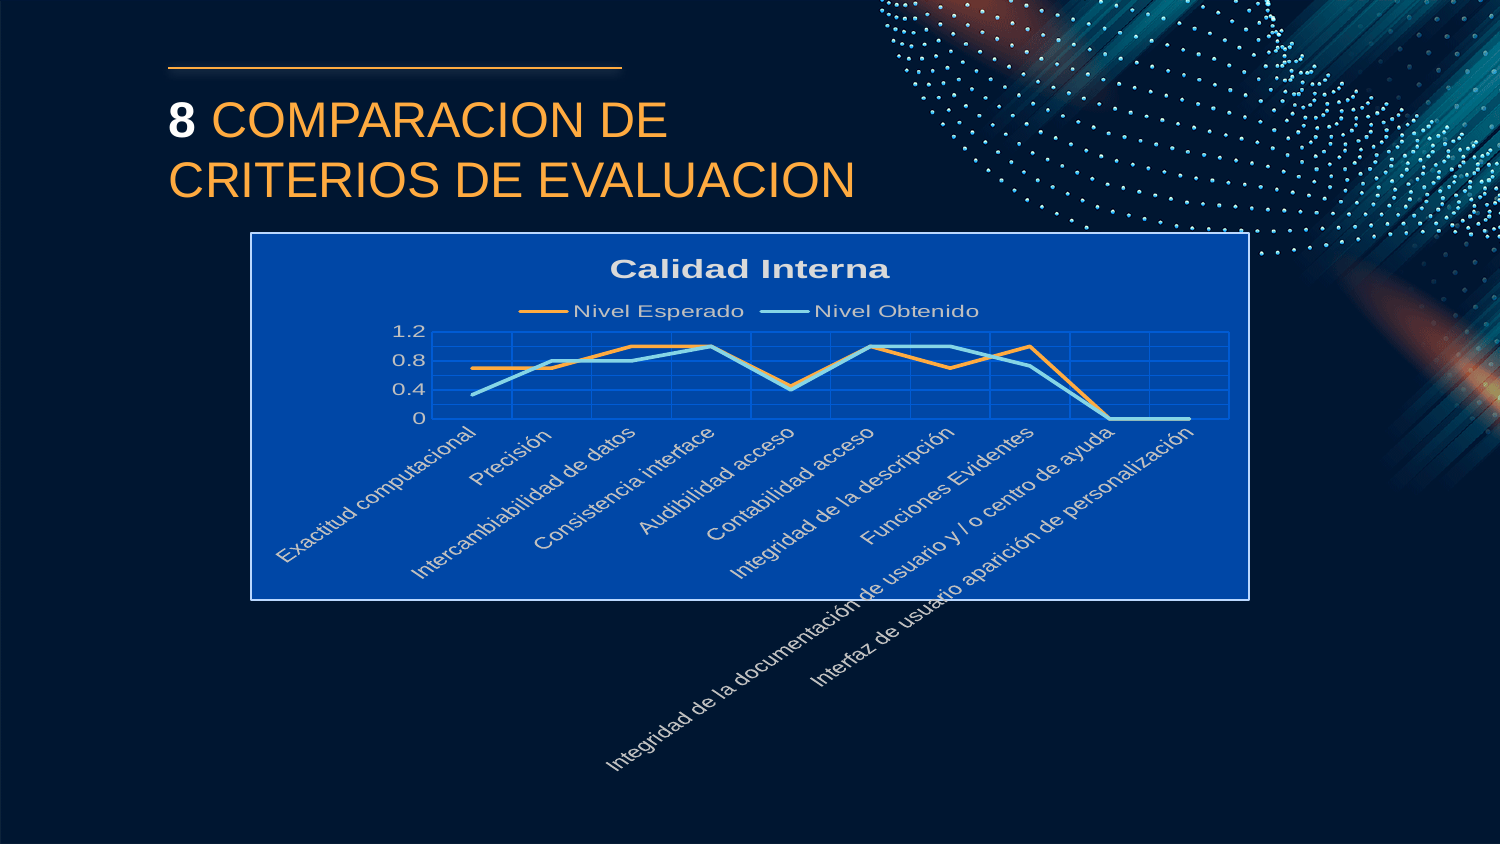

# 8 COMPARACION DE CRITERIOS DE EVALUACION

### Chart: Calidad Interna

| Category | Nivel Esperado | Nivel Obtenido |
|---|---|---|
| Exactitud computacional | 0.7 | 0.33 |
| Precisión  | 0.7 | 0.8 |
| Intercambiabilidad de datos | 1.0 | 0.8 |
| Consistencia interface | 1.0 | 1.0 |
| Audibilidad acceso | 0.45 | 0.4 |
| Contabilidad acceso | 1.0 | 1.0 |
| Integridad de la descripción | 0.7 | 1.0 |
| Funciones Evidentes | 1.0 | 0.73 |
| Integridad de la documentación de usuario y / o centro de ayuda | 0.0 | 0.0 |
| Interfaz de usuario aparición de personalización | 0.0 | 0.0 |